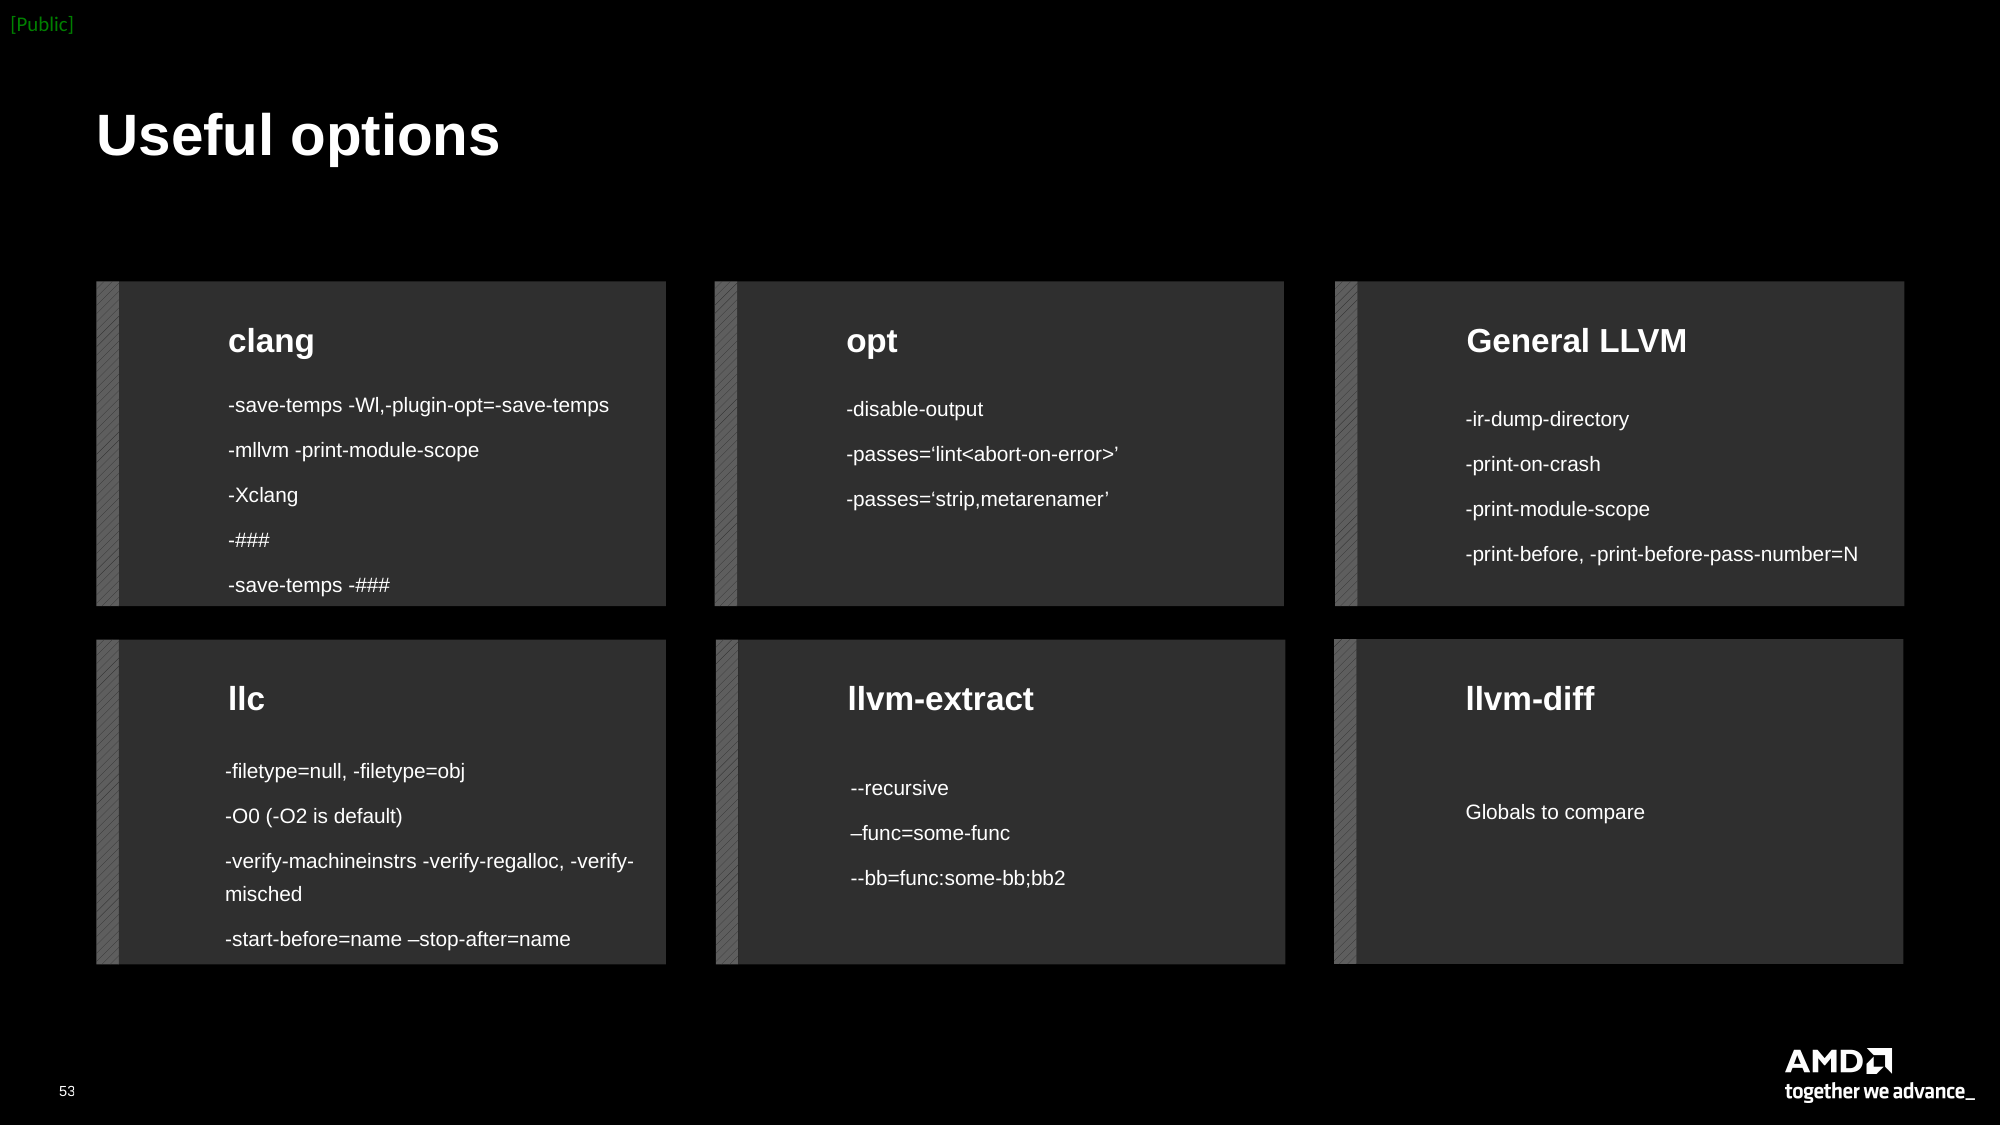

# Useful options

clang
opt
General LLVM
-save-temps -Wl,-plugin-opt=-save-temps
-mllvm -print-module-scope
-Xclang
-###
-save-temps -###
-disable-output
-passes=‘lint<abort-on-error>’
-passes=‘strip,metarenamer’
-ir-dump-directory
-print-on-crash
-print-module-scope
-print-before, -print-before-pass-number=N

llvm-diff
llc
llvm-extract
-filetype=null, -filetype=obj
-O0 (-O2 is default)
-verify-machineinstrs -verify-regalloc, -verify-misched
-start-before=name –stop-after=name
--recursive
–func=some-func
--bb=func:some-bb;bb2
Globals to compare